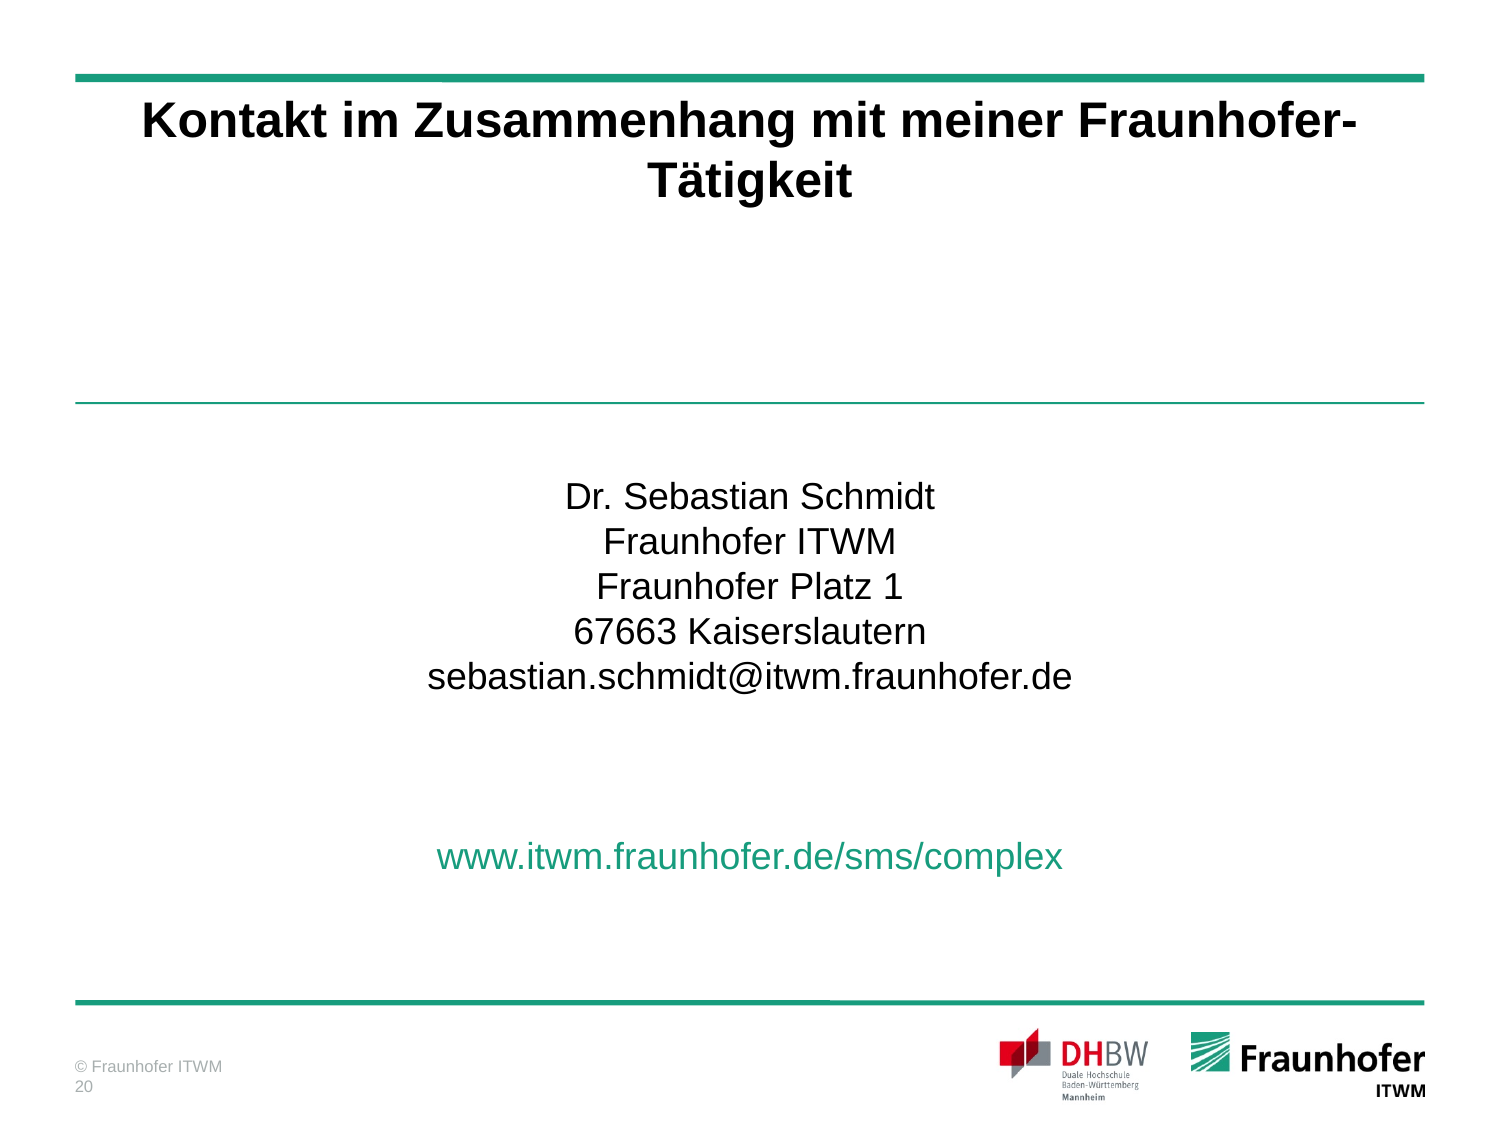

# Kontakt im Zusammenhang mit meiner Fraunhofer-Tätigkeit

Dr. Sebastian Schmidt
Fraunhofer ITWM
Fraunhofer Platz 1
67663 Kaiserslautern
sebastian.schmidt@itwm.fraunhofer.de

www.itwm.fraunhofer.de/sms/complex